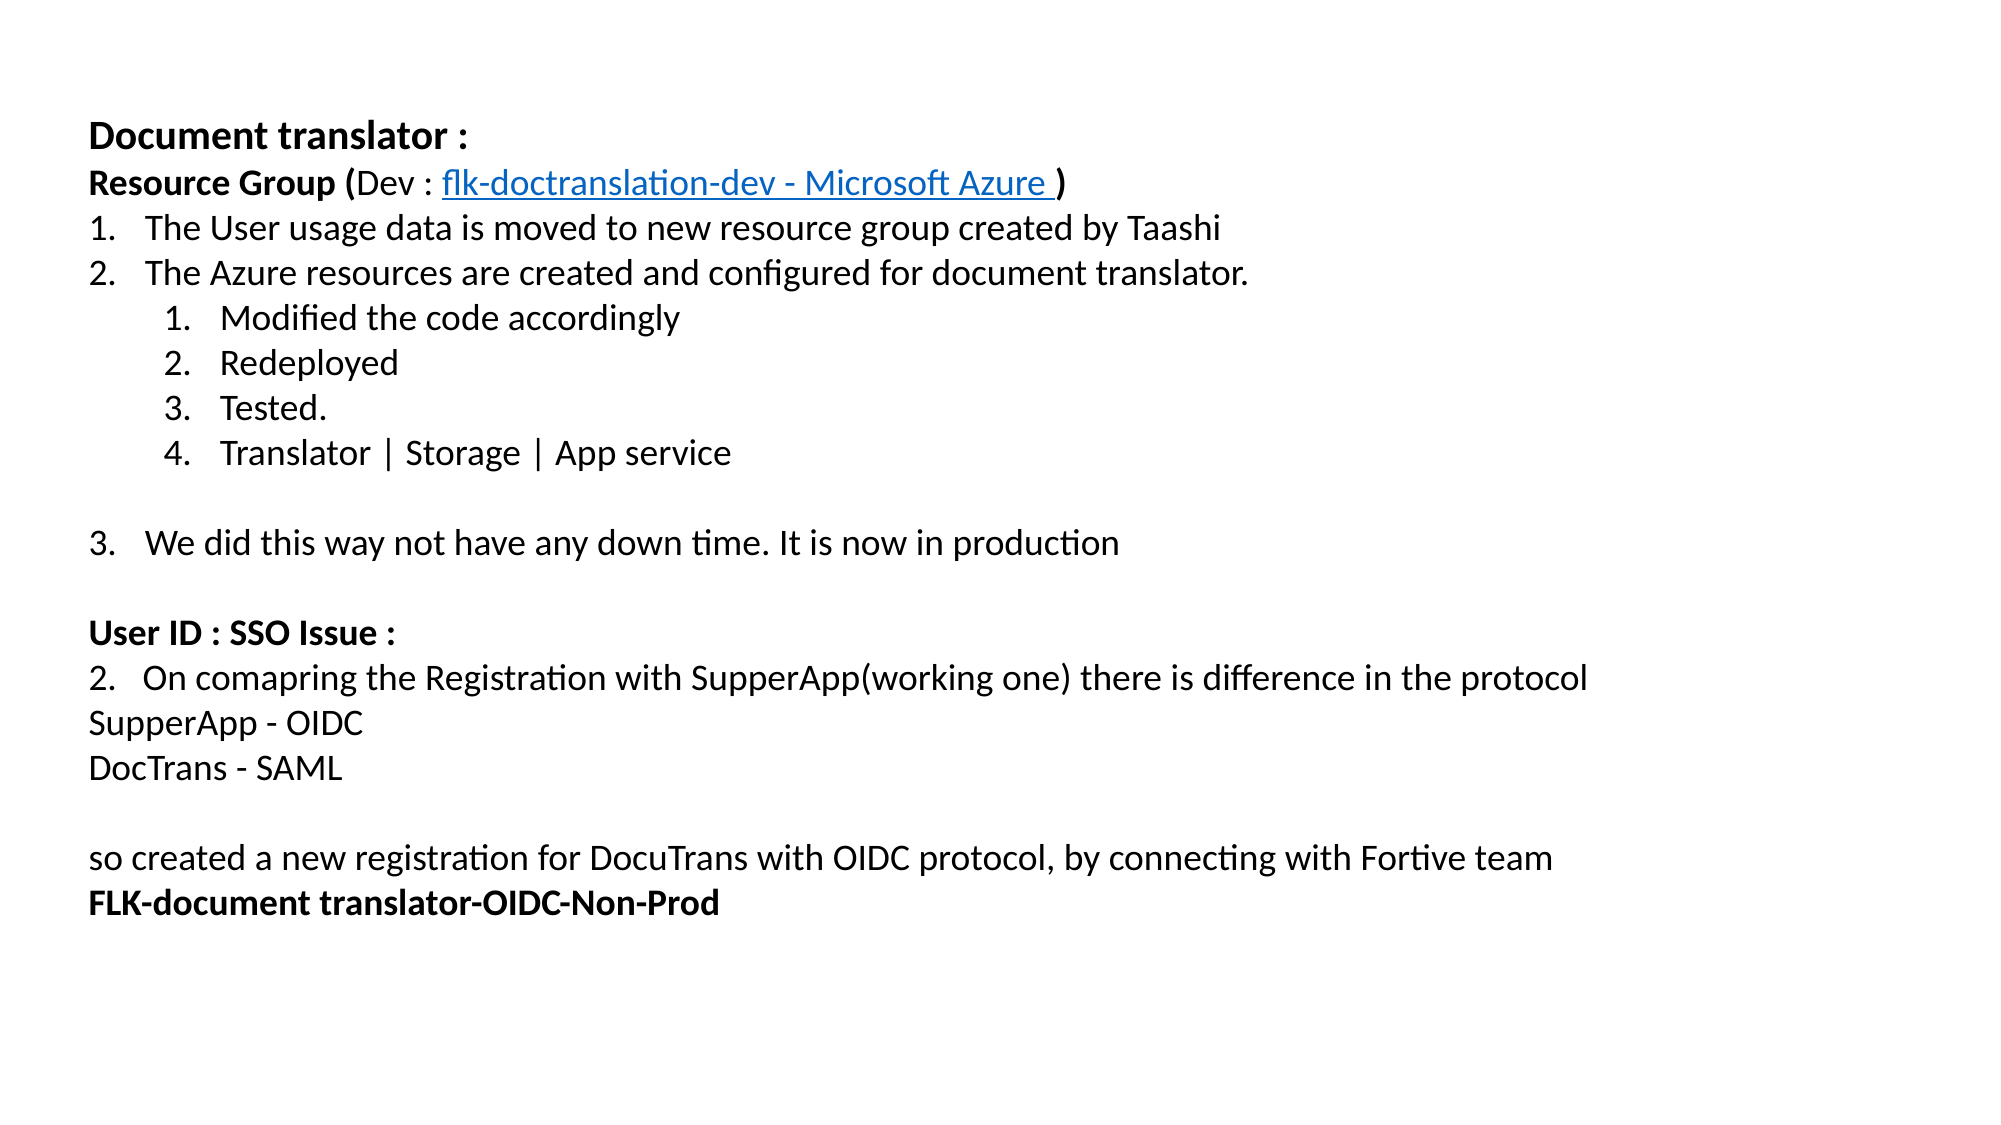

Document translator :
Resource Group (Dev : flk-doctranslation-dev - Microsoft Azure )
The User usage data is moved to new resource group created by Taashi
The Azure resources are created and configured for document translator.
Modified the code accordingly
Redeployed
Tested.
Translator | Storage | App service

We did this way not have any down time. It is now in production

User ID : SSO Issue :
2.   On comapring the Registration with SupperApp(working one) there is difference in the protocol
SupperApp - OIDC
DocTrans - SAML

so created a new registration for DocuTrans with OIDC protocol, by connecting with Fortive team
FLK-document translator-OIDC-Non-Prod